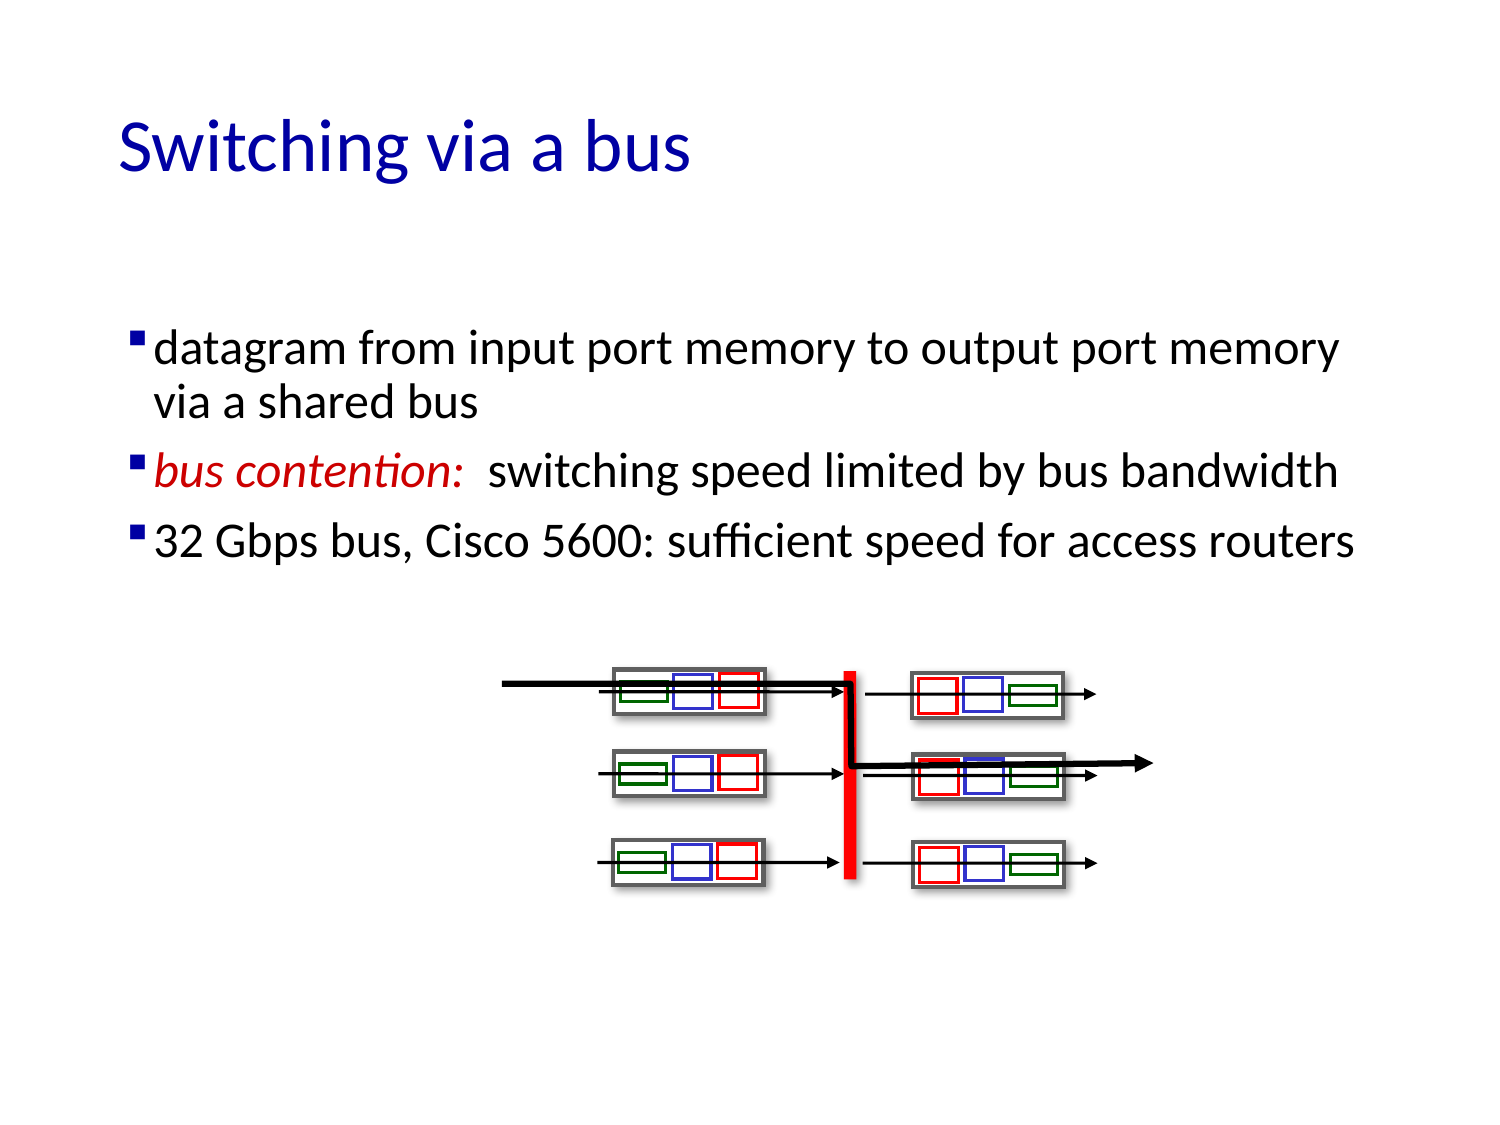

# Switching via a bus
datagram from input port memory to output port memory via a shared bus
bus contention:  switching speed limited by bus bandwidth
32 Gbps bus, Cisco 5600: sufficient speed for access routers